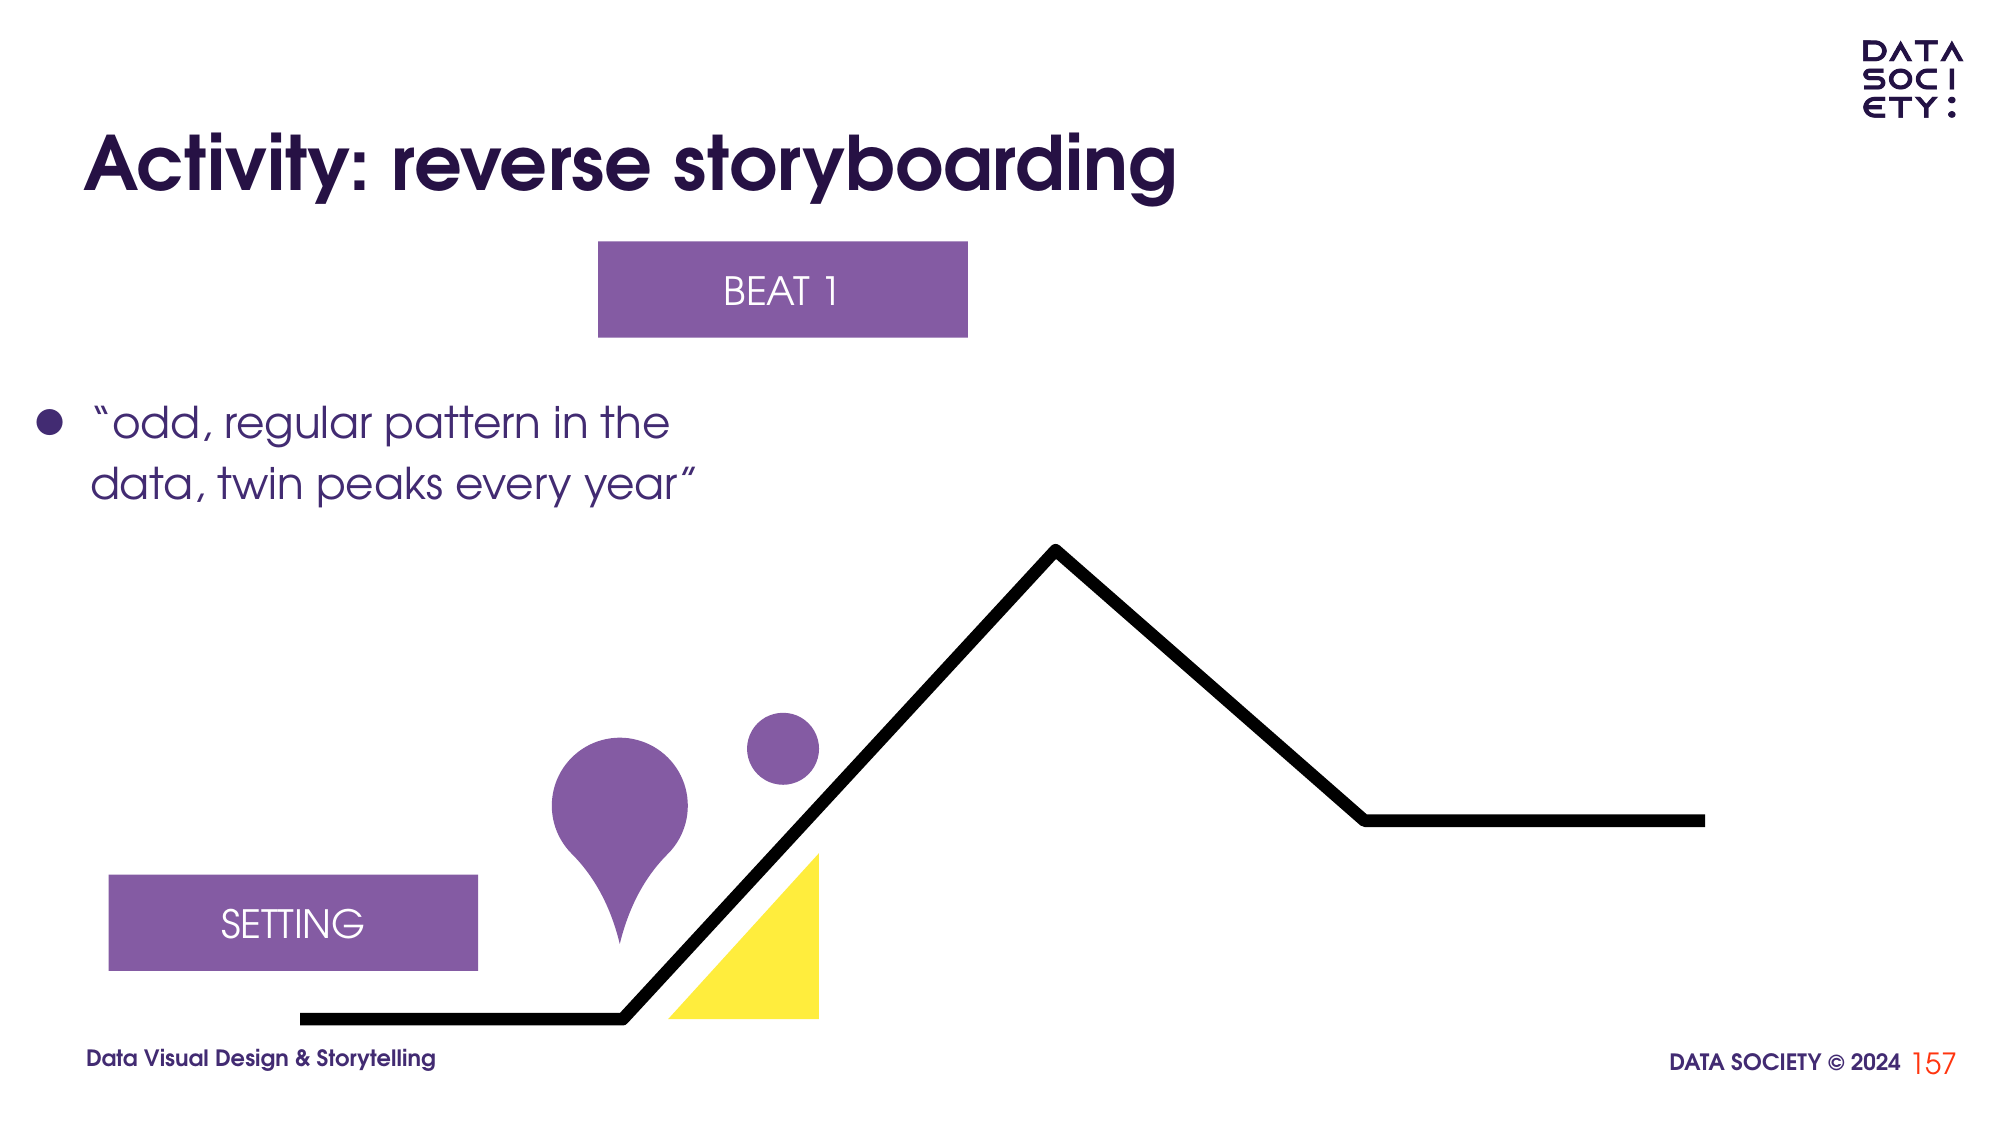

# Activity: reverse storyboarding
BEAT 1
“odd, regular pattern in the data, twin peaks every year”

SETTING
157